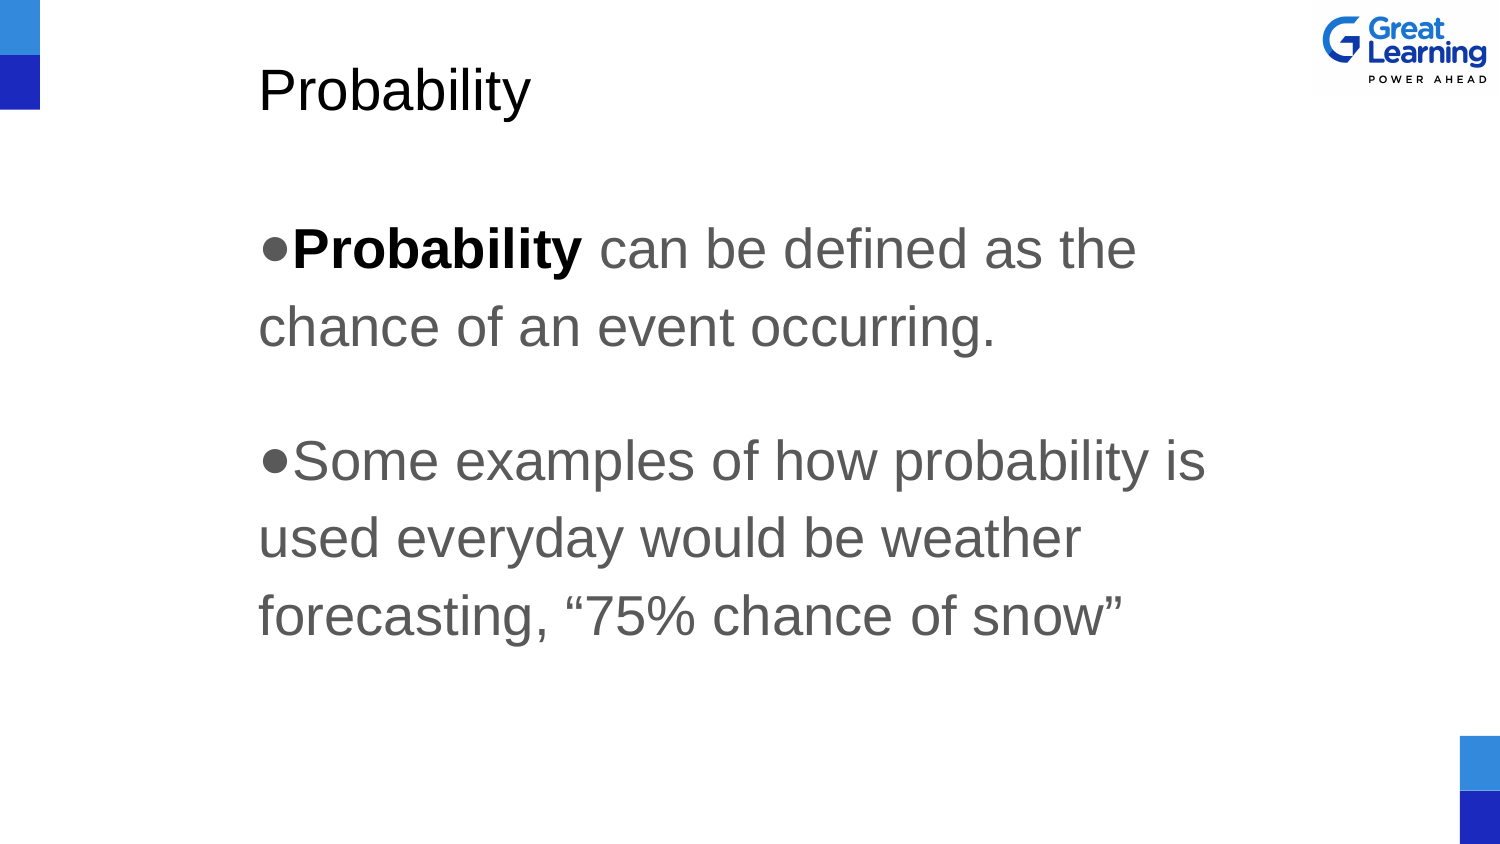

# Probability
Probability can be defined as the chance of an event occurring.
Some examples of how probability is used everyday would be weather forecasting, “75% chance of snow”